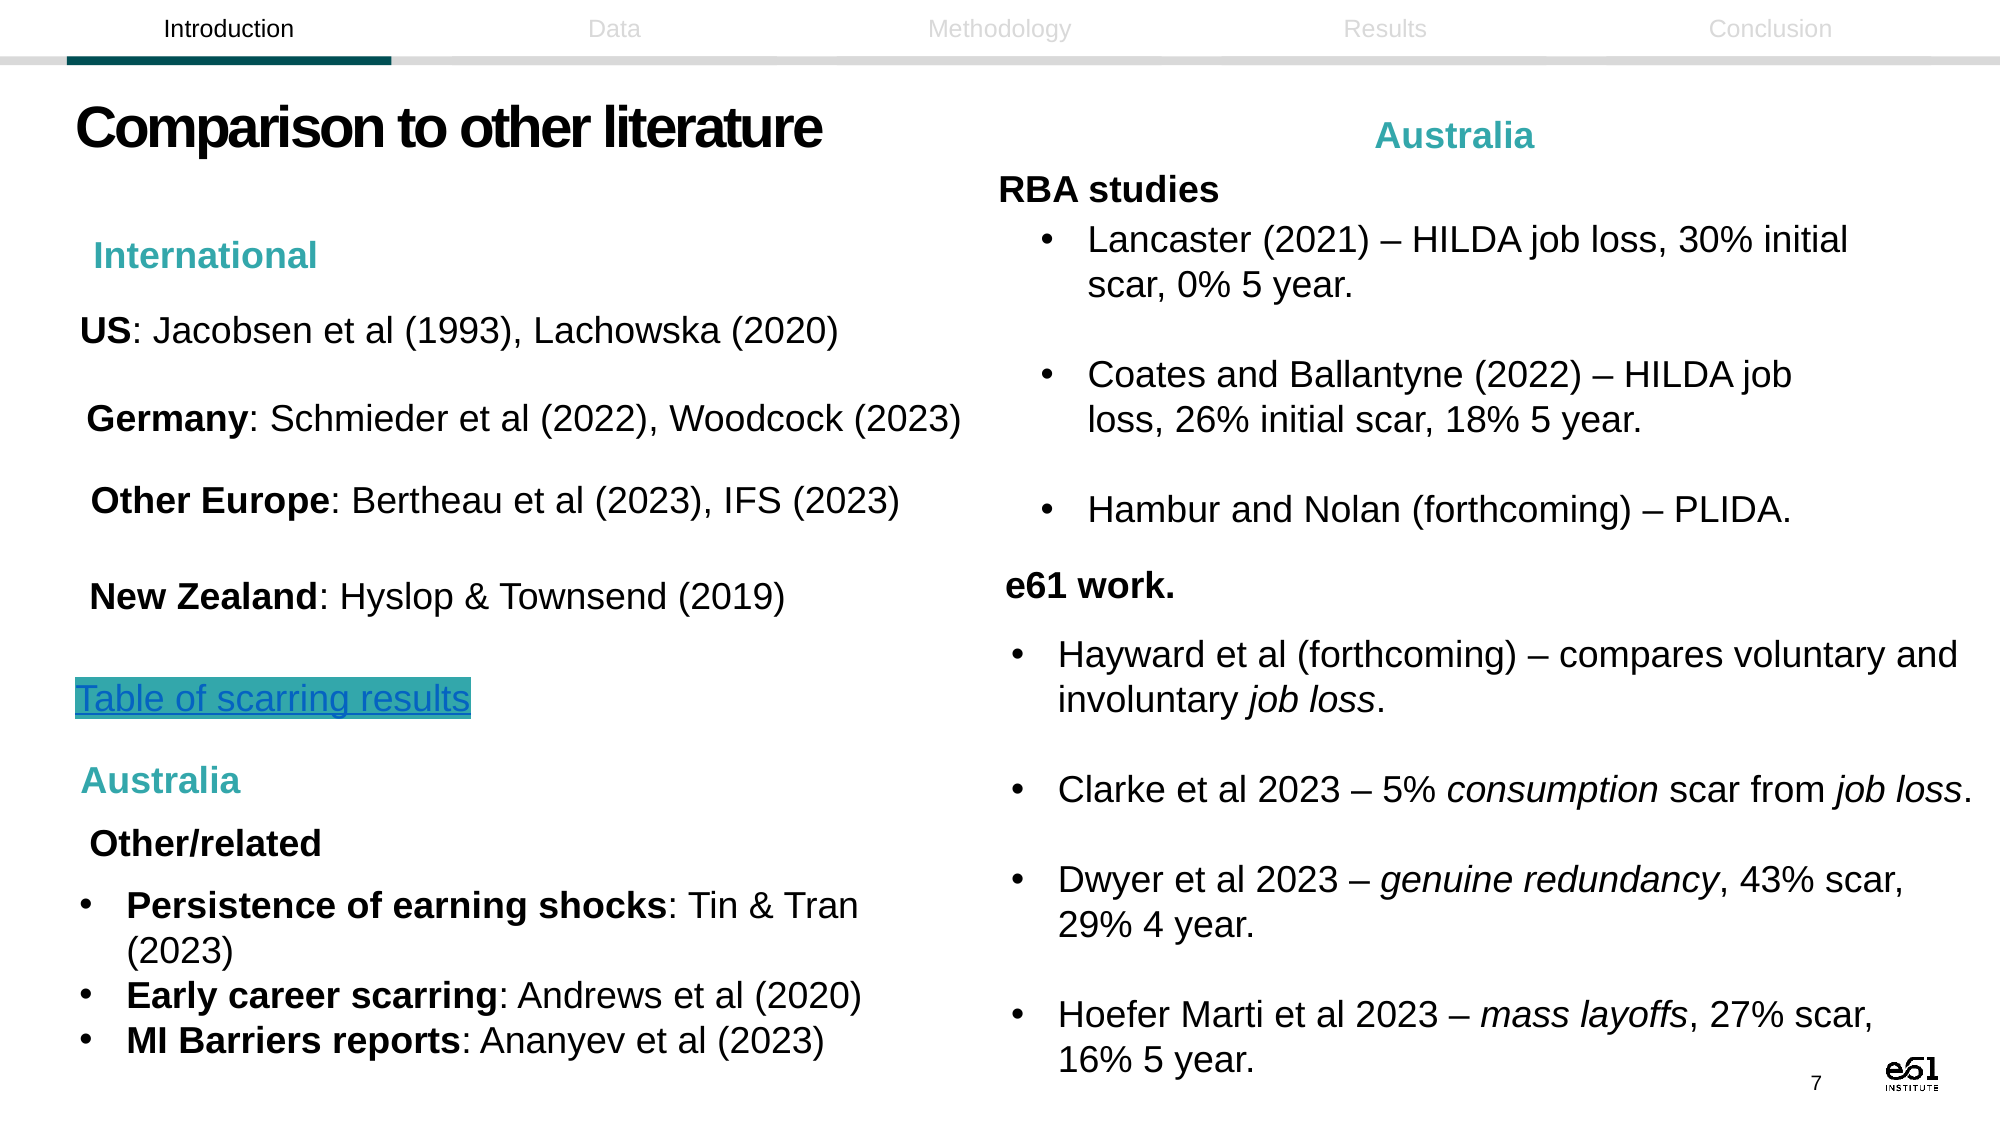

# Comparison to other literature
Australia
RBA studies
Lancaster (2021) – HILDA job loss, 30% initial scar, 0% 5 year.
Coates and Ballantyne (2022) – HILDA job loss, 26% initial scar, 18% 5 year.

Hambur and Nolan (forthcoming) – PLIDA.
International
US: Jacobsen et al (1993), Lachowska (2020)
Germany: Schmieder et al (2022), Woodcock (2023)
Other Europe: Bertheau et al (2023), IFS (2023)
e61 work.
New Zealand: Hyslop & Townsend (2019)
Hayward et al (forthcoming) – compares voluntary and
involuntary job loss.
Clarke et al 2023 – 5% consumption scar from job loss.

Dwyer et al 2023 – genuine redundancy, 43% scar,
29% 4 year.
Hoefer Marti et al 2023 – mass layoffs, 27% scar,
16% 5 year.

Table of scarring results
Australia
Other/related
Persistence of earning shocks: Tin & Tran (2023)
Early career scarring: Andrews et al (2020)
MI Barriers reports: Ananyev et al (2023)
7